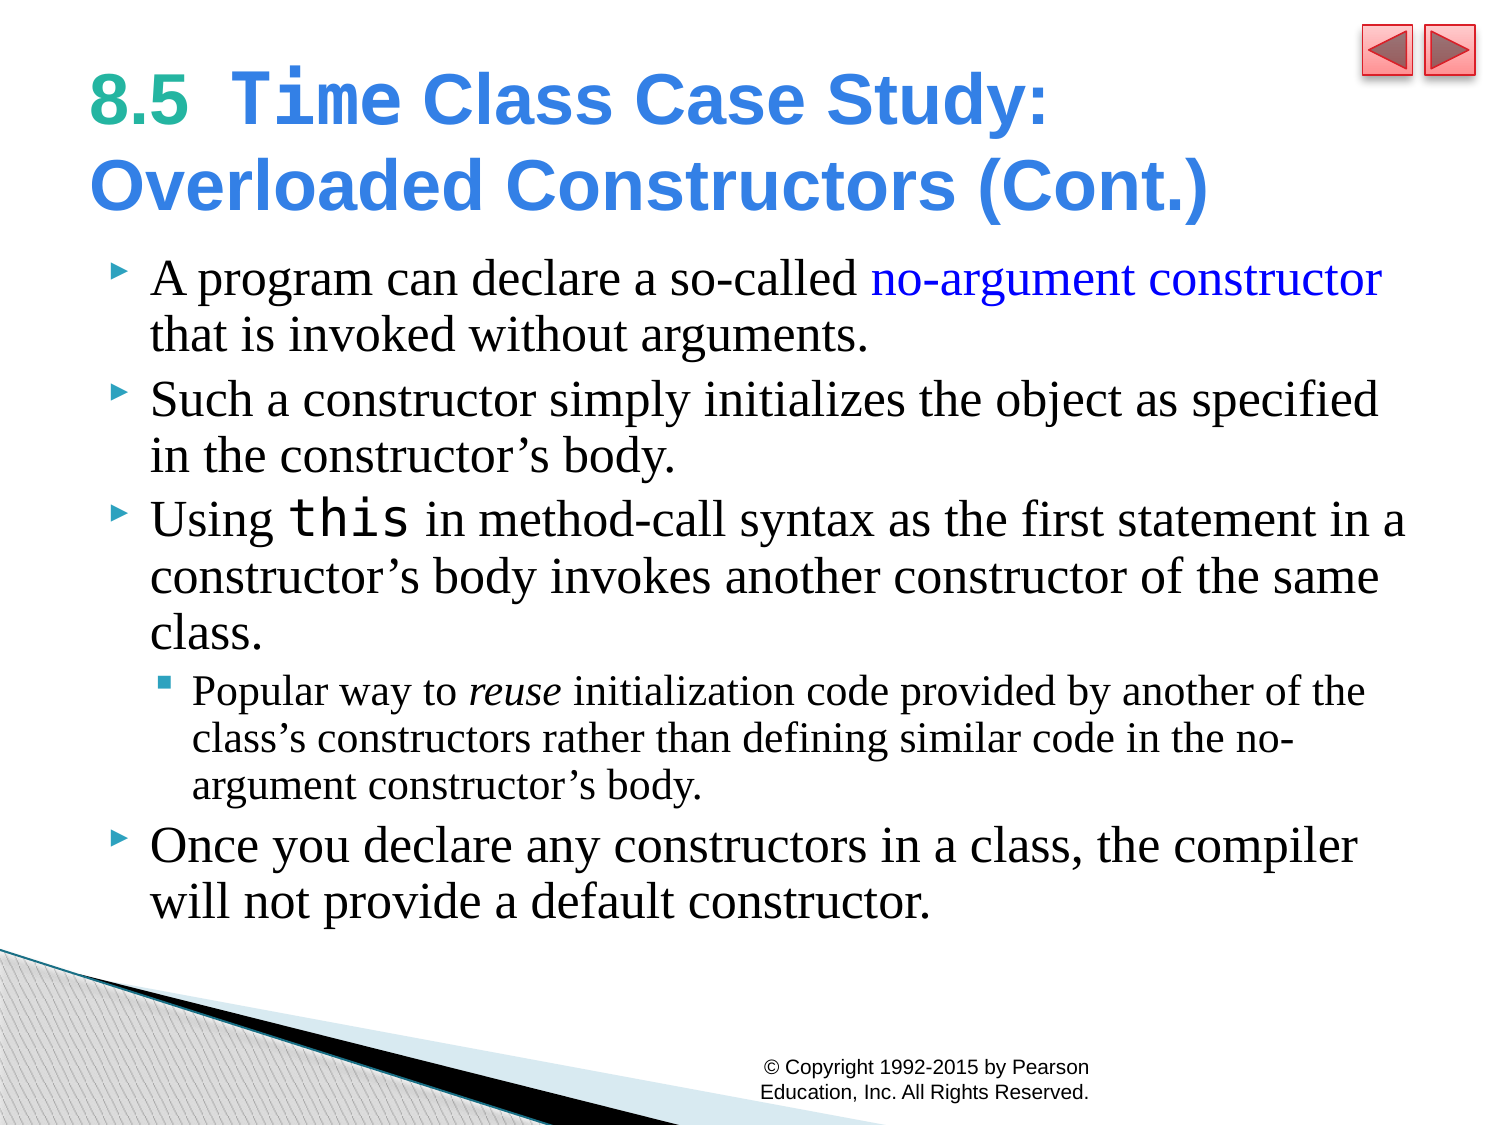

# 8.5  Time Class Case Study: Overloaded Constructors (Cont.)
A program can declare a so-called no-argument constructor that is invoked without arguments.
Such a constructor simply initializes the object as specified in the constructor’s body.
Using this in method-call syntax as the first statement in a constructor’s body invokes another constructor of the same class.
Popular way to reuse initialization code provided by another of the class’s constructors rather than defining similar code in the no-argument constructor’s body.
Once you declare any constructors in a class, the compiler will not provide a default constructor.
© Copyright 1992-2015 by Pearson Education, Inc. All Rights Reserved.